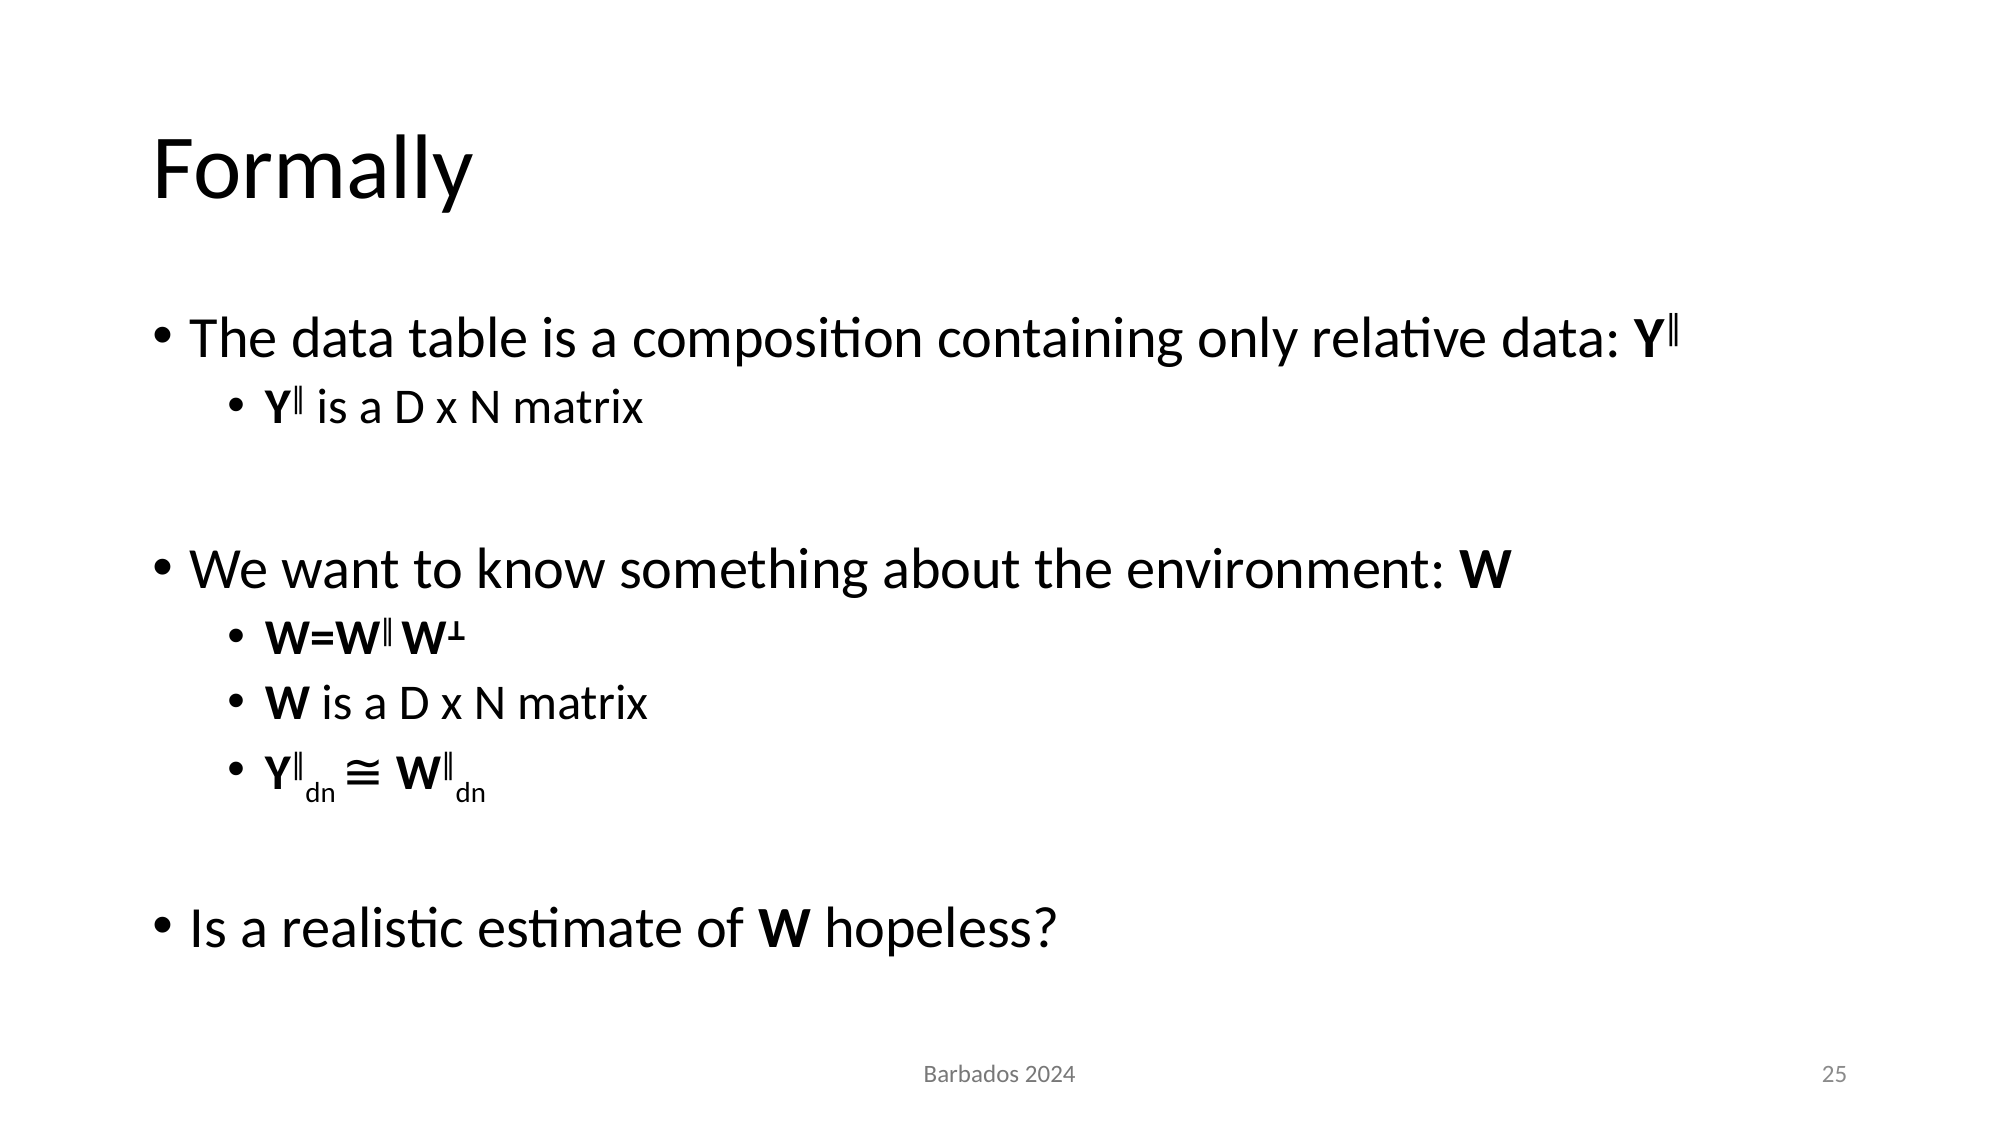

# Formally
The data table is a composition containing only relative data: Y∥
Y∥ is a D x N matrix

We want to know something about the environment: W
W=W∥ W⟂
W is a D x N matrix
Y∥dn ≅ W∥dn

Is a realistic estimate of W hopeless?
Barbados 2024
25